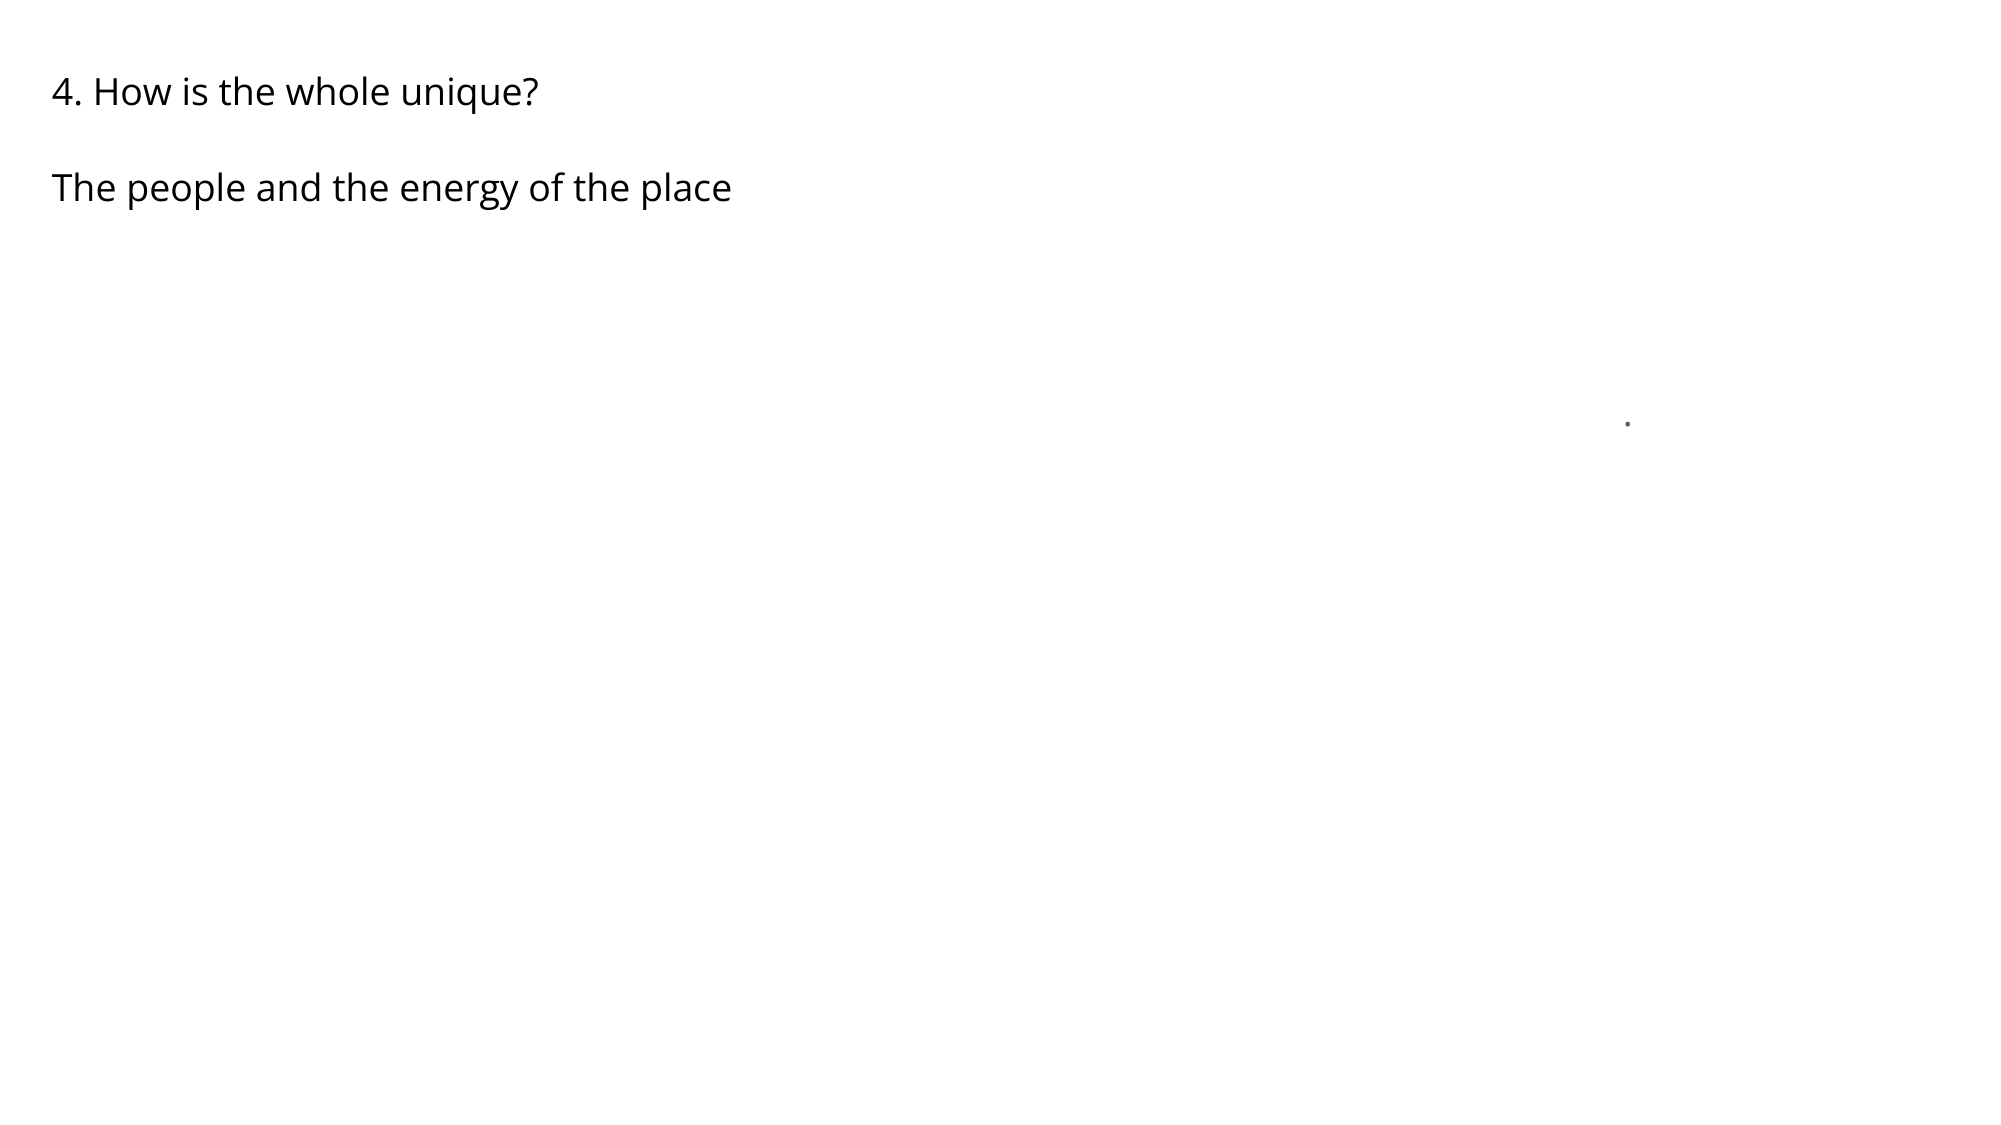

4. How is the whole unique?

The people and the energy of the place

.